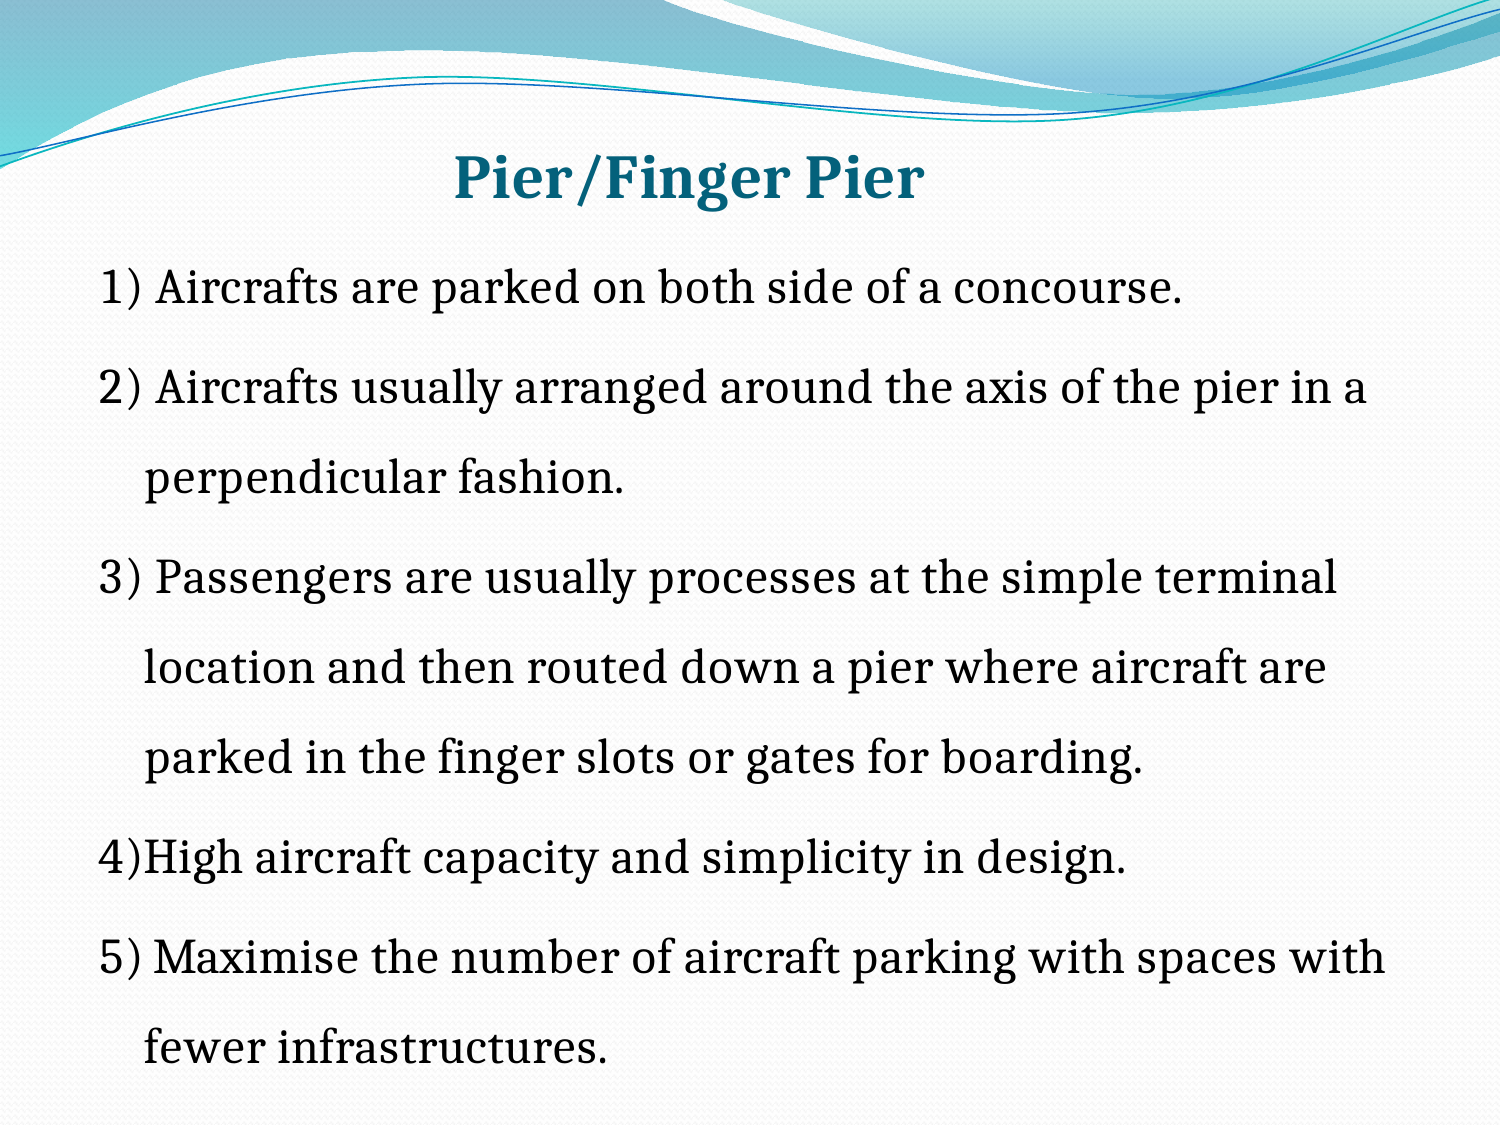

# Pier/Finger Pier
1) Aircrafts are parked on both side of a concourse.
2) Aircrafts usually arranged around the axis of the pier in a perpendicular fashion.
3) Passengers are usually processes at the simple terminal location and then routed down a pier where aircraft are parked in the finger slots or gates for boarding.
4)High aircraft capacity and simplicity in design.
5) Maximise the number of aircraft parking with spaces with fewer infrastructures.